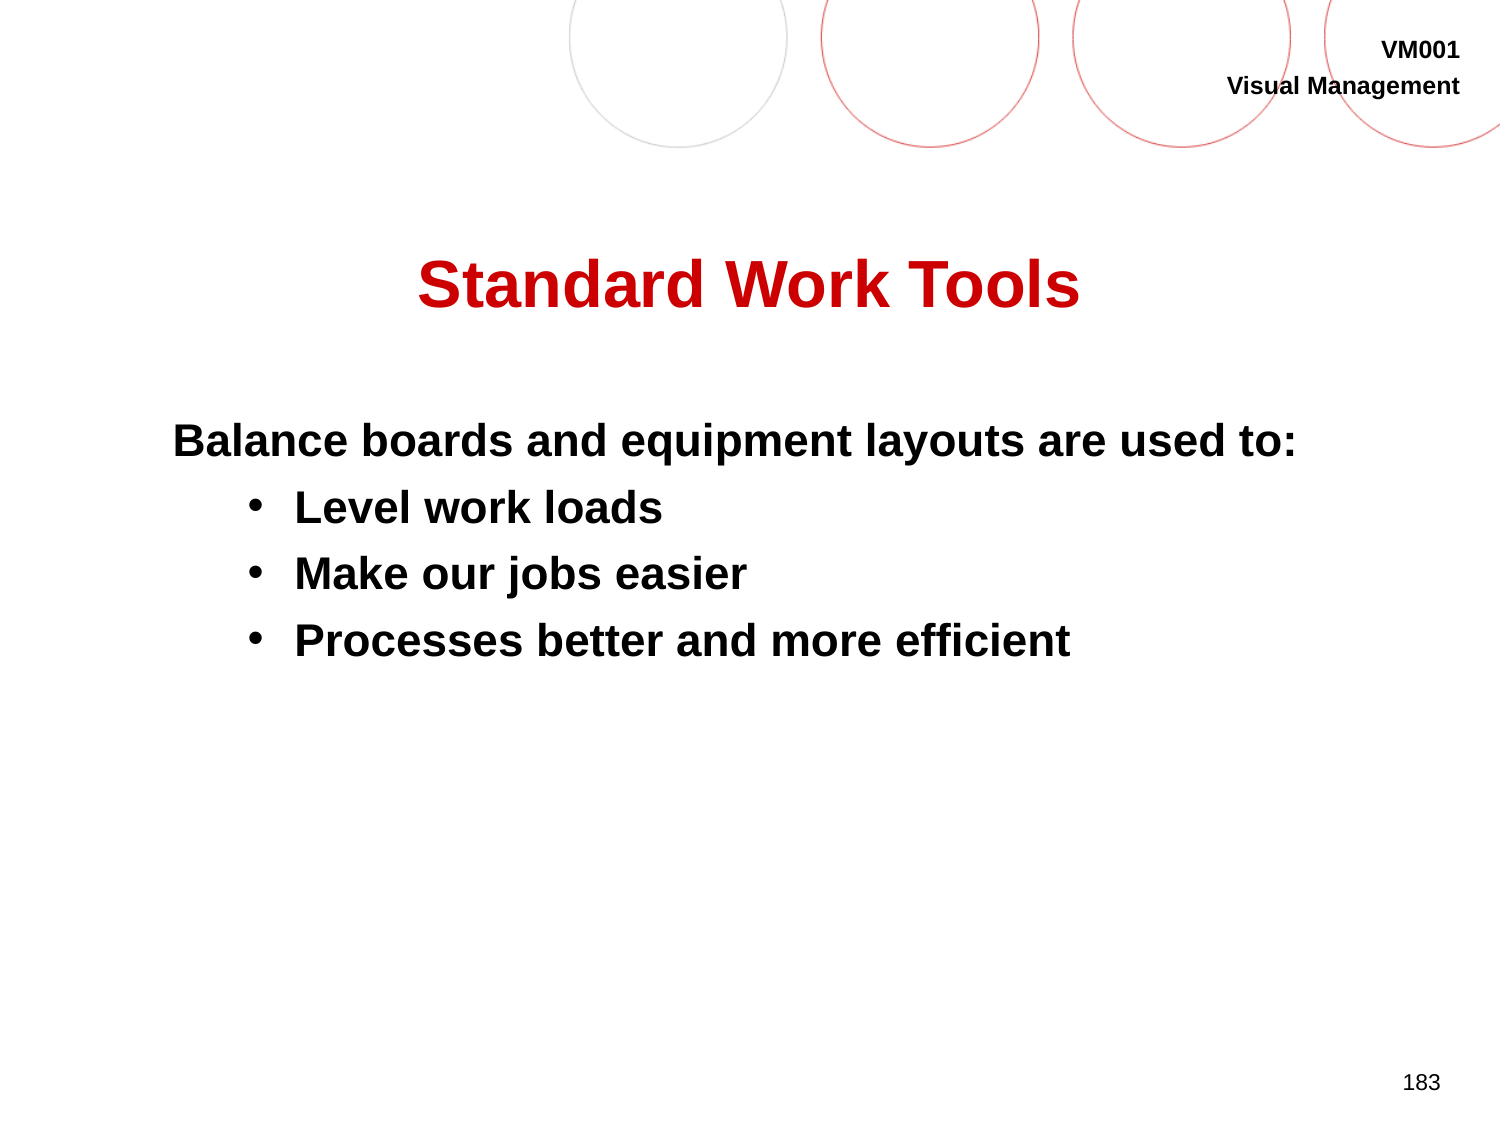

# Standard Work Tools
Balance boards and equipment layouts are used to:
Level work loads
Make our jobs easier
Processes better and more efficient